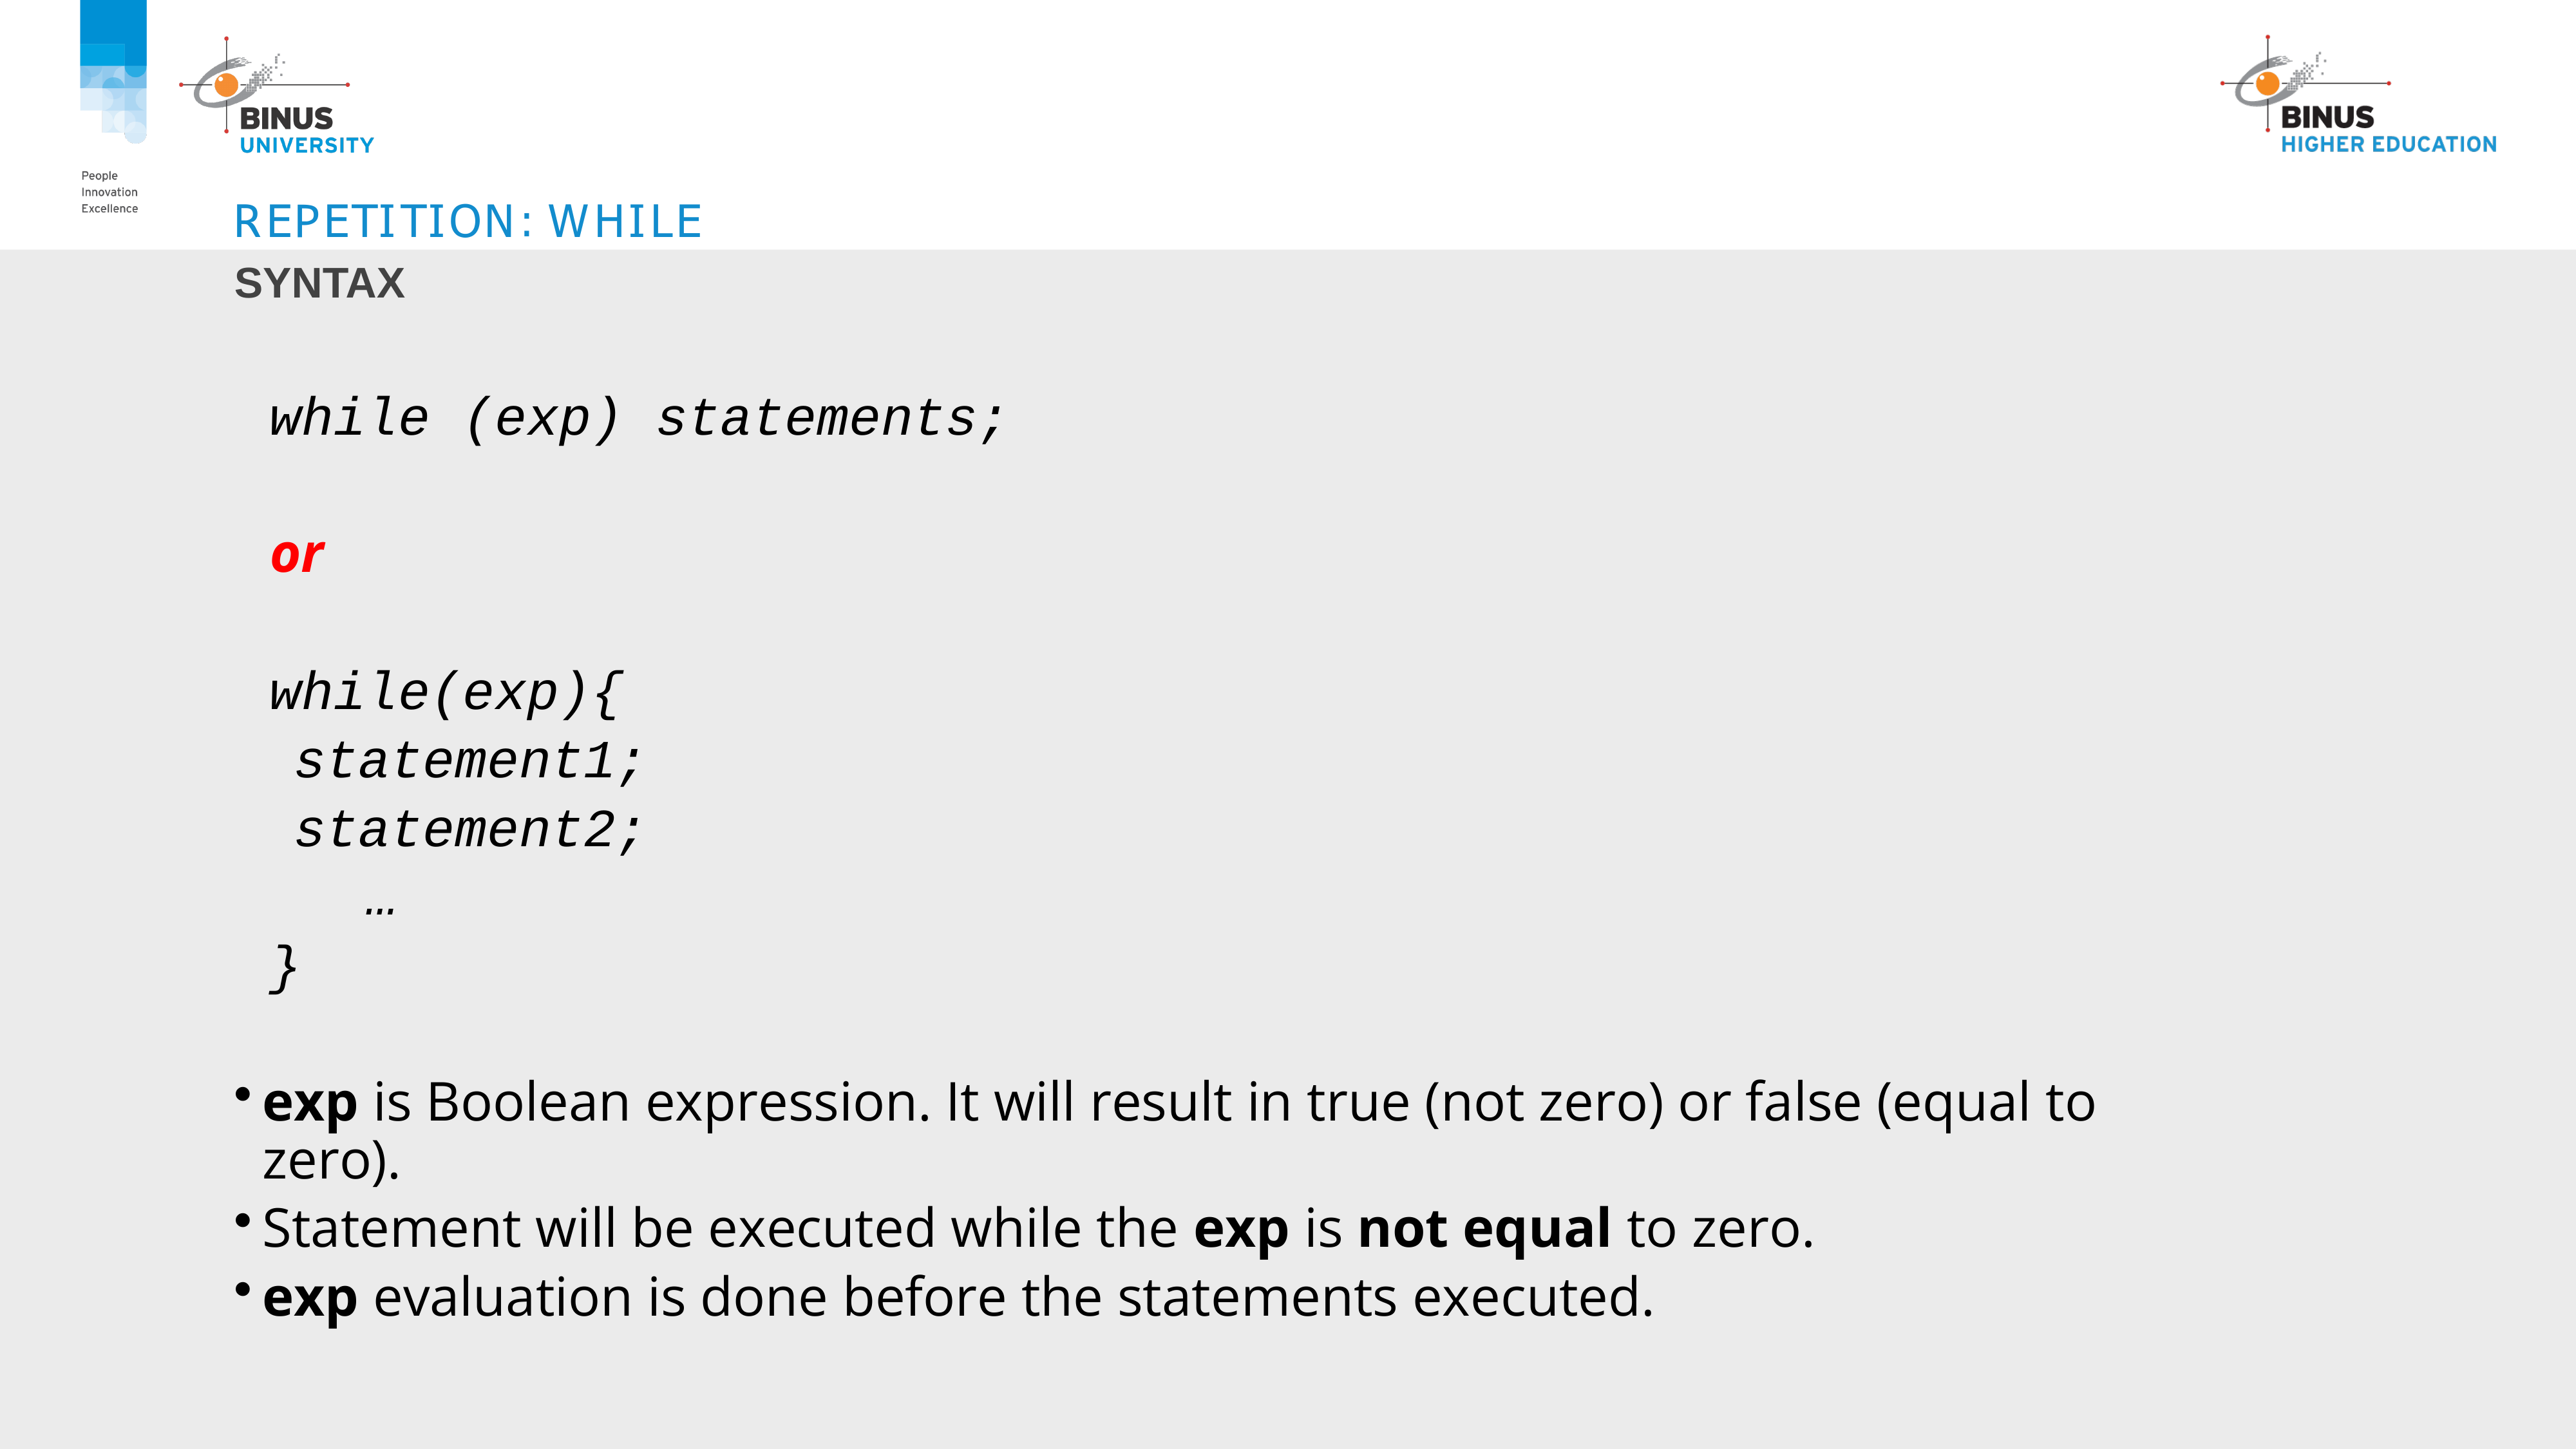

# Repetition: WHILE
syntax
while (exp) statements;

or

while(exp){
	statement1;
	statement2;
   …
}

exp is Boolean expression. It will result in true (not zero) or false (equal to zero).
Statement will be executed while the exp is not equal to zero.
exp evaluation is done before the statements executed.